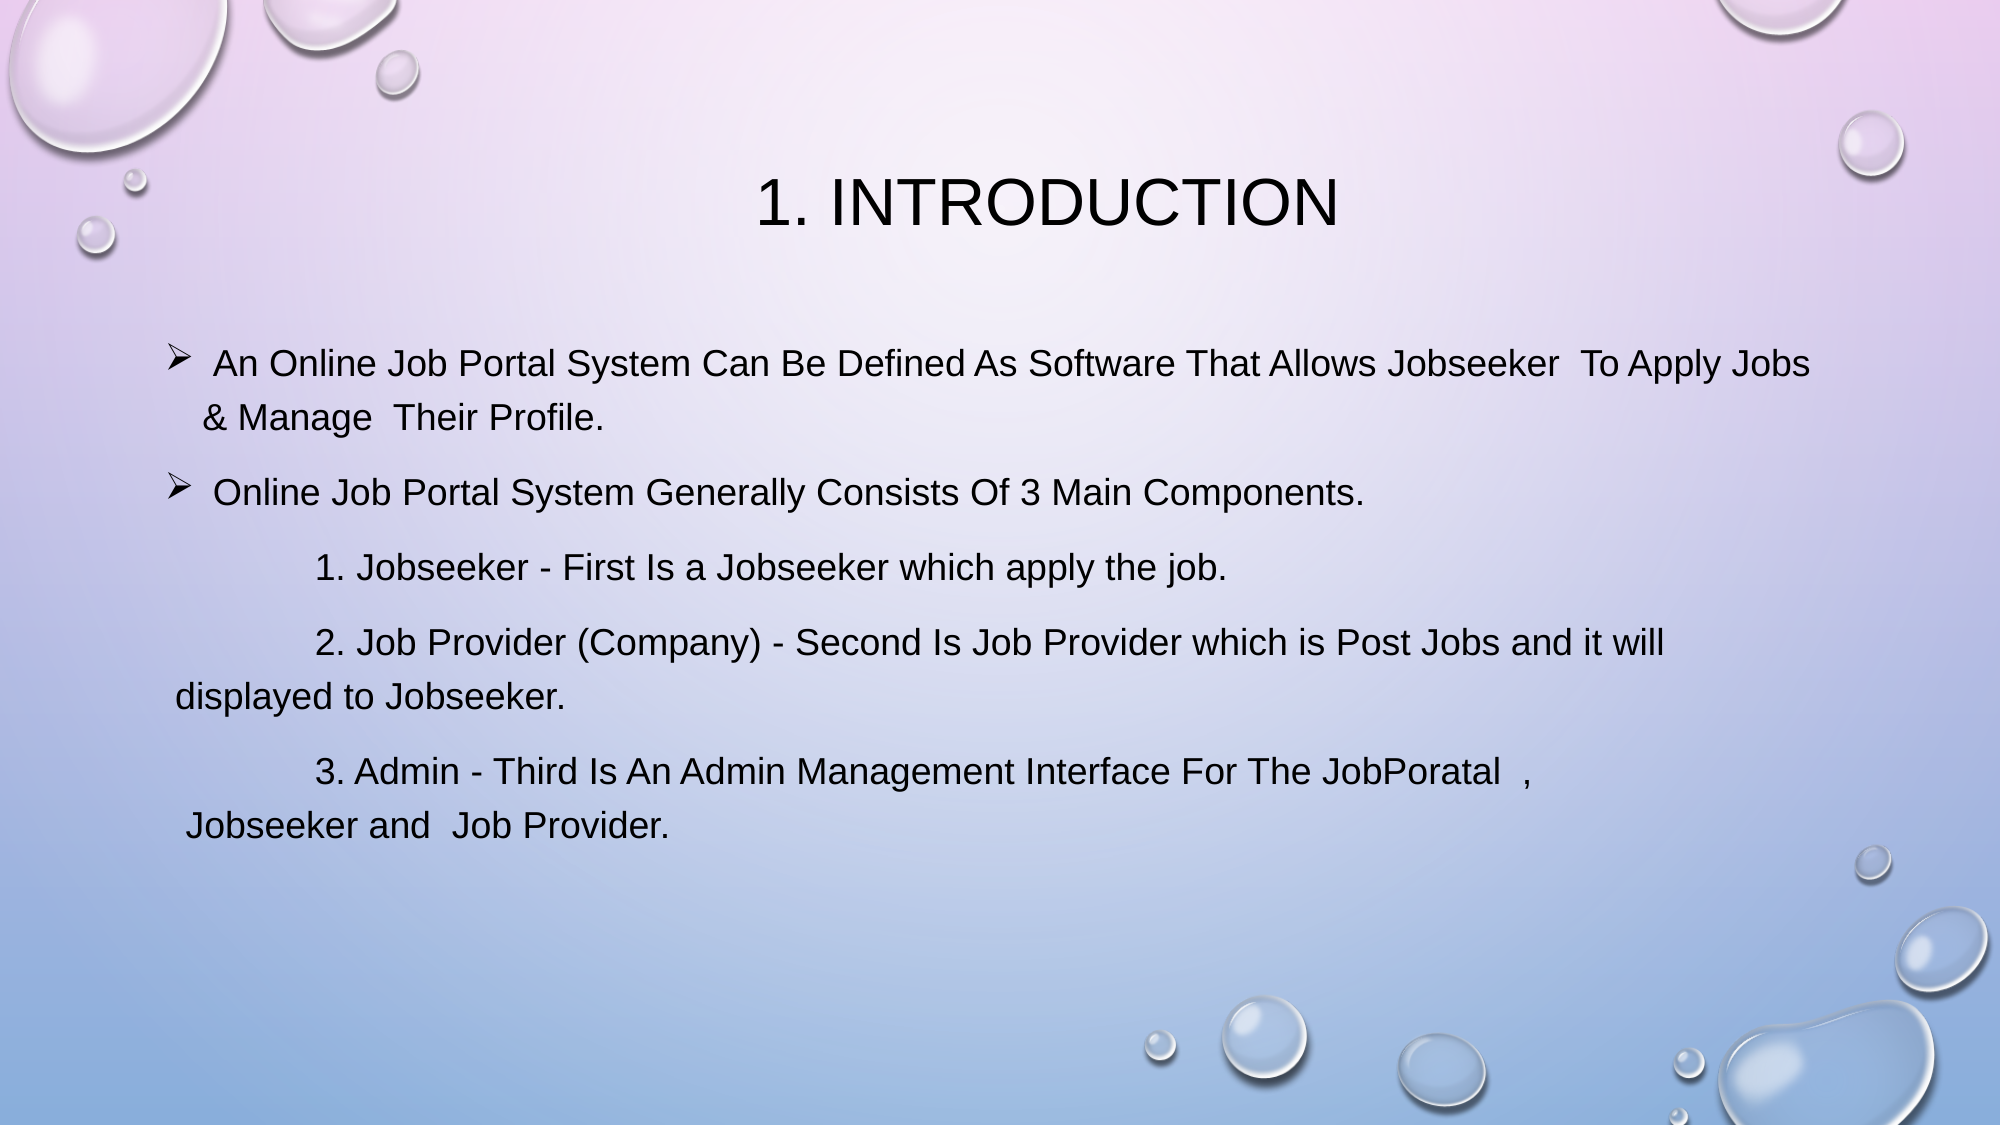

# 1. Introduction
 An Online Job Portal System Can Be Defined As Software That Allows Jobseeker  To Apply Jobs & Manage  Their Profile.
 Online Job Portal System Generally Consists Of 3 Main Components.
	1. Jobseeker - First Is a Jobseeker which apply the job.
	2. Job Provider (Company) - Second Is Job Provider which is Post Jobs and it will 	   displayed to Jobseeker.
	3. Admin - Third Is An Admin Management Interface For The JobPoratal  , 		    Jobseeker and  Job Provider.